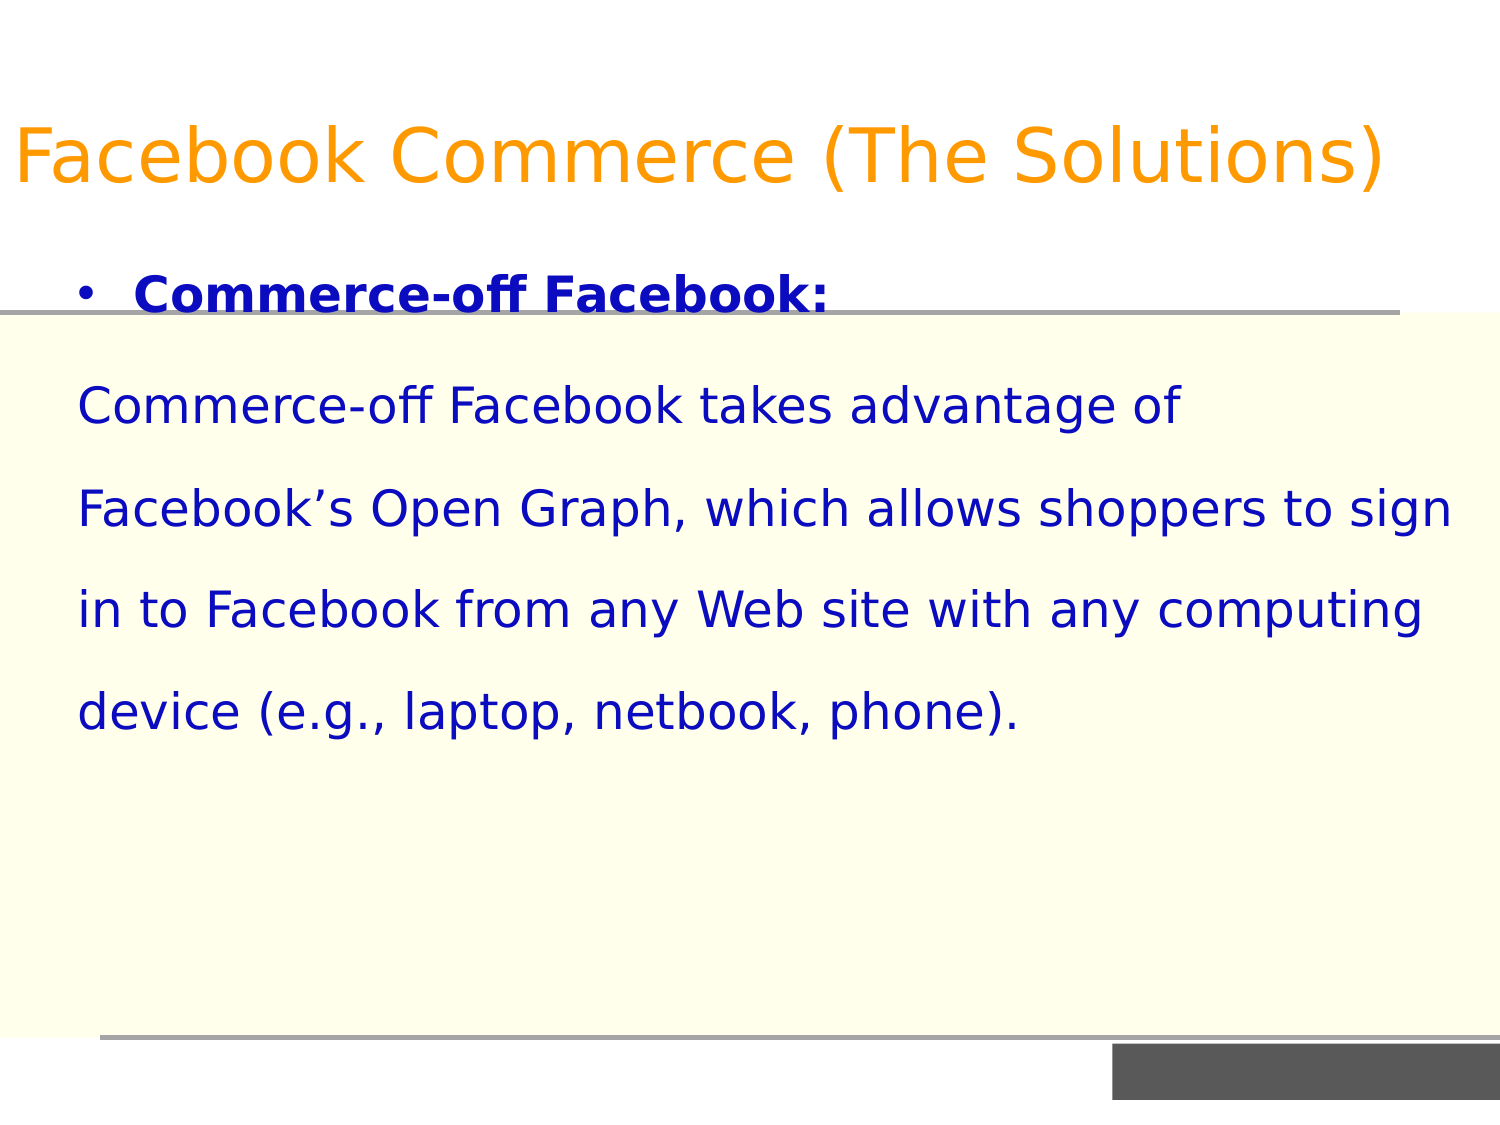

Facebook Commerce (The Solutions)
Commerce-off Facebook:
Commerce-off Facebook takes advantage of Facebook’s Open Graph, which allows shoppers to sign in to Facebook from any Web site with any computing device (e.g., laptop, netbook, phone).